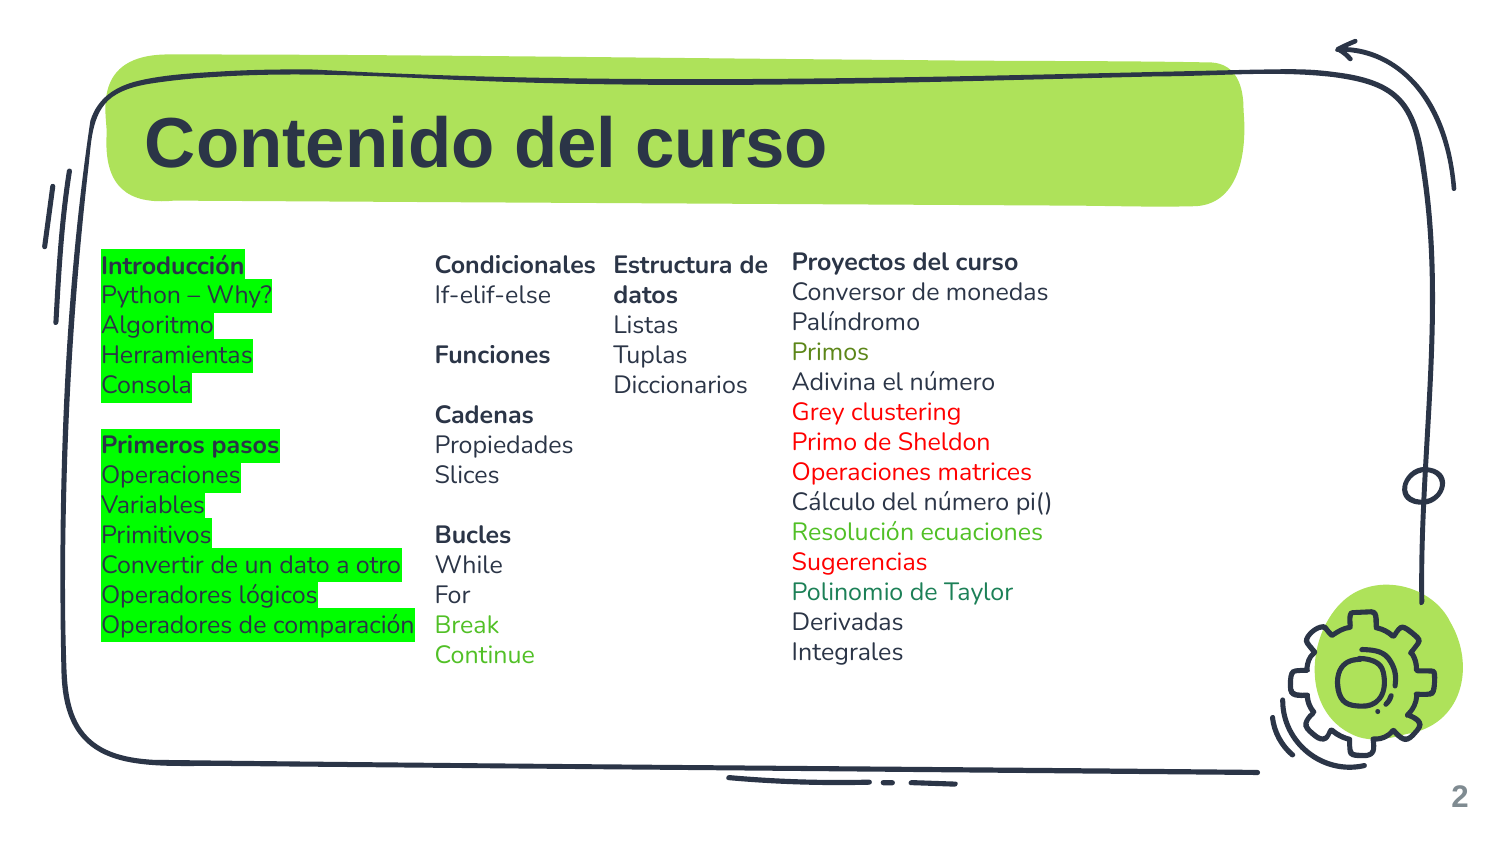

# Contenido del curso

Proyectos del curso
Conversor de monedas
Palíndromo
Primos
Adivina el número
Grey clustering
Primo de Sheldon
Operaciones matrices
Cálculo del número pi()
Resolución ecuaciones
Sugerencias
Polinomio de Taylor
Derivadas
Integrales

Introducción
Python – Why?
Algoritmo
Herramientas
Consola

Primeros pasos
Operaciones
Variables
Primitivos
Convertir de un dato a otro
Operadores lógicos
Operadores de comparación

Condicionales
If-elif-else

Funciones

Cadenas
Propiedades
Slices

Bucles
While
For
Break
Continue

Estructura de datos
Listas
Tuplas
Diccionarios

2